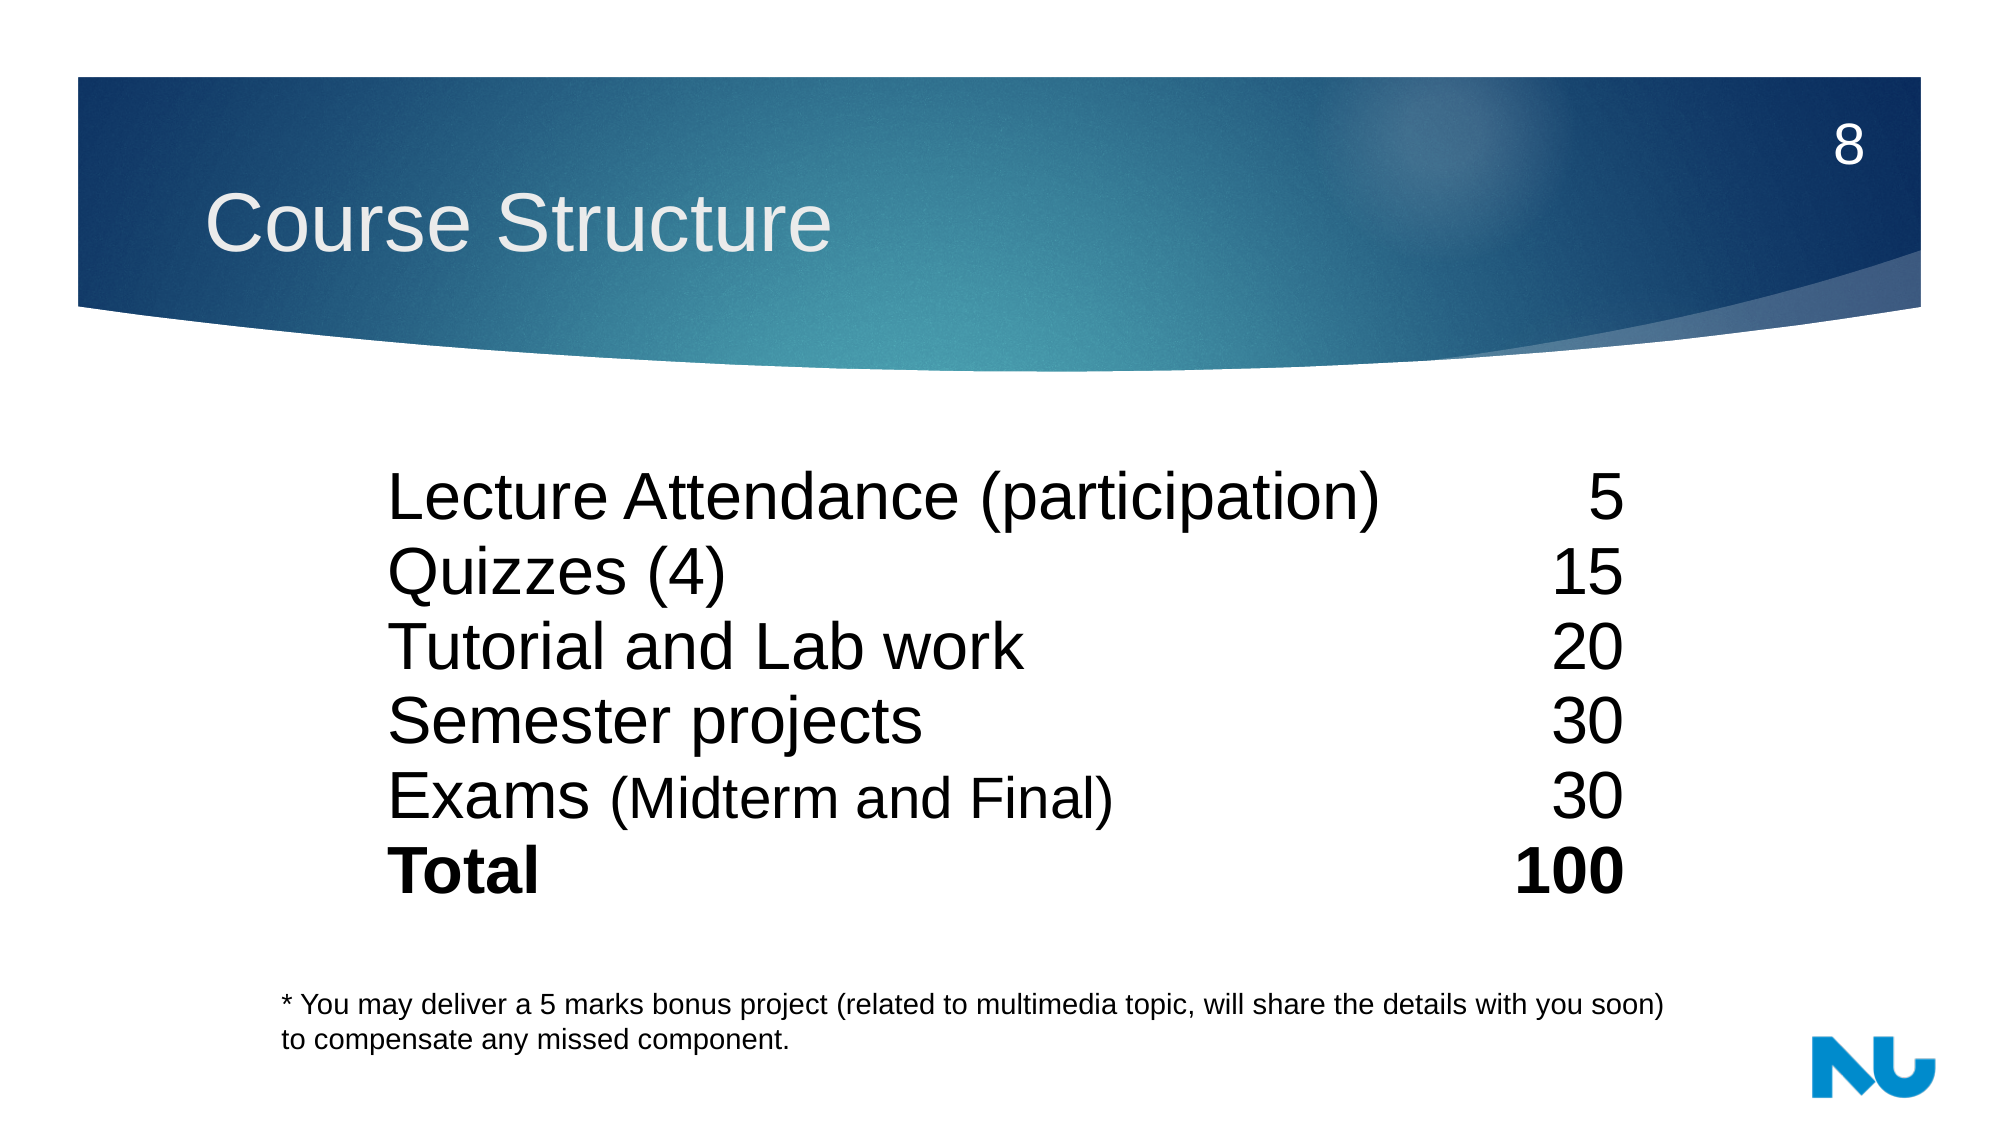

8
# Course Structure
| Lecture Attendance (participation) | 5 |
| --- | --- |
| Quizzes (4) | 15 |
| Tutorial and Lab work | 20 |
| Semester projects | 30 |
| Exams (Midterm and Final) | 30 |
| Total | 100 |
* You may deliver a 5 marks bonus project (related to multimedia topic, will share the details with you soon) to compensate any missed component.